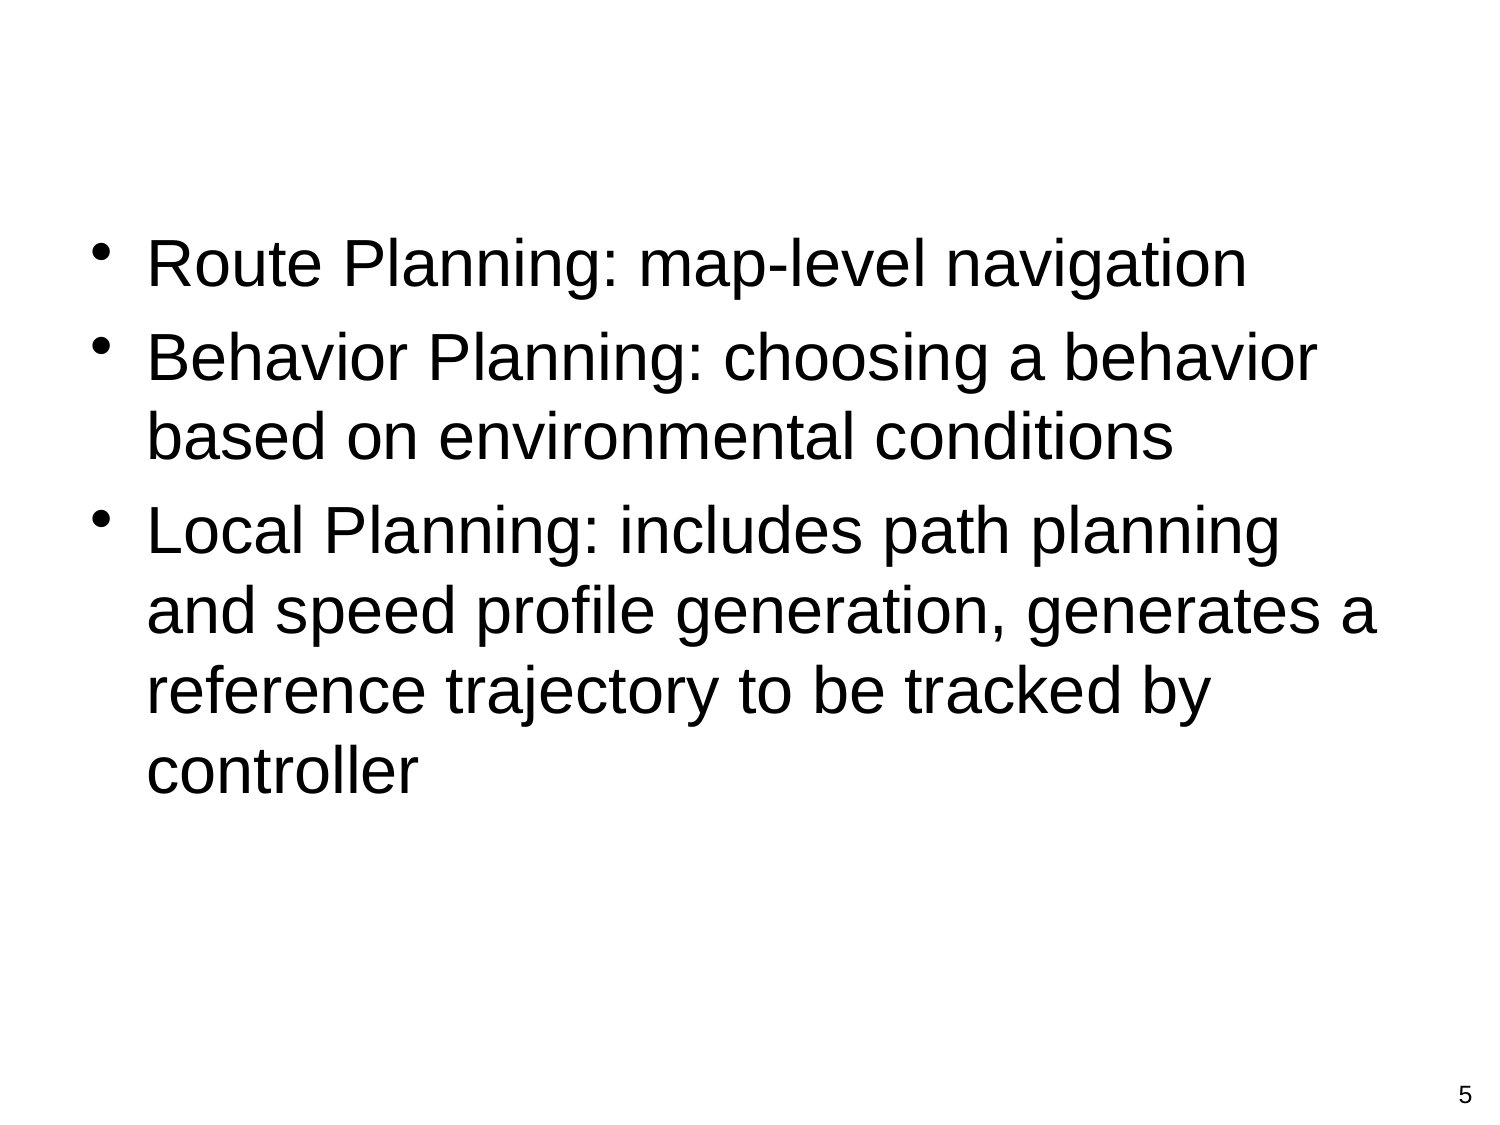

#
Route Planning: map-level navigation
Behavior Planning: choosing a behavior based on environmental conditions
Local Planning: includes path planning and speed profile generation, generates a reference trajectory to be tracked by controller

5